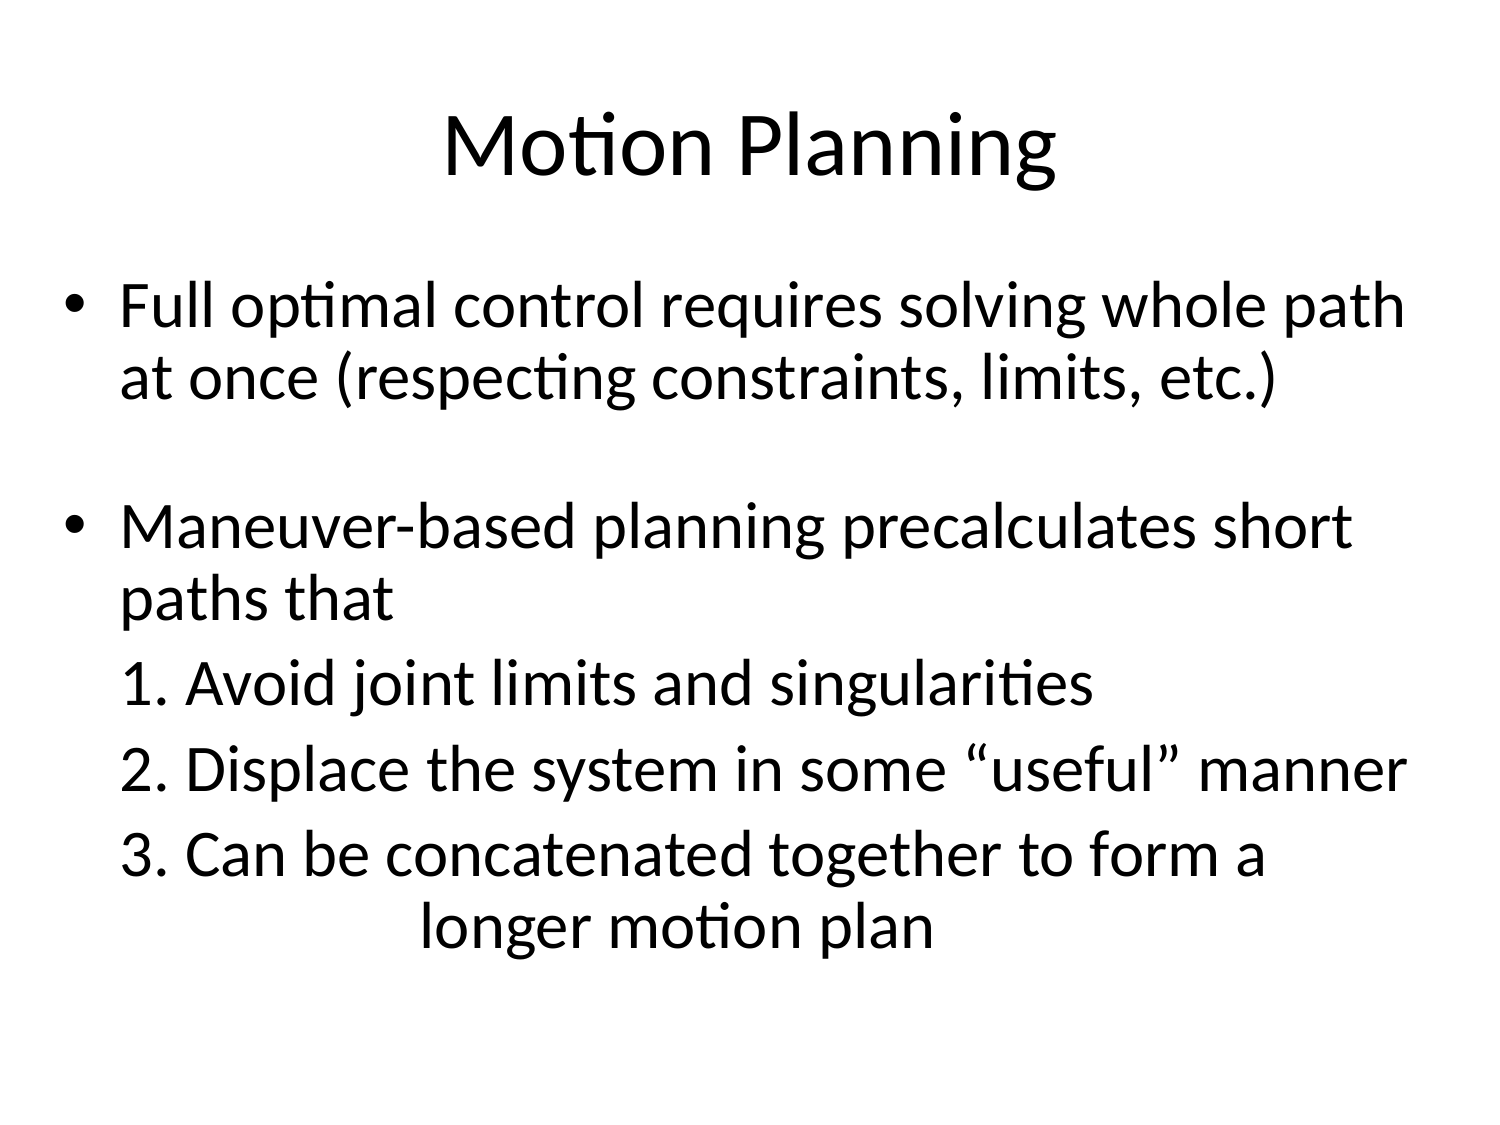

# Motion Planning
Full optimal control requires solving whole path at once (respecting constraints, limits, etc.)

Maneuver-based planning precalculates short paths that
	1. Avoid joint limits and singularities
	2. Displace the system in some “useful” manner
	3. Can be concatenated together to form a 			longer motion plan